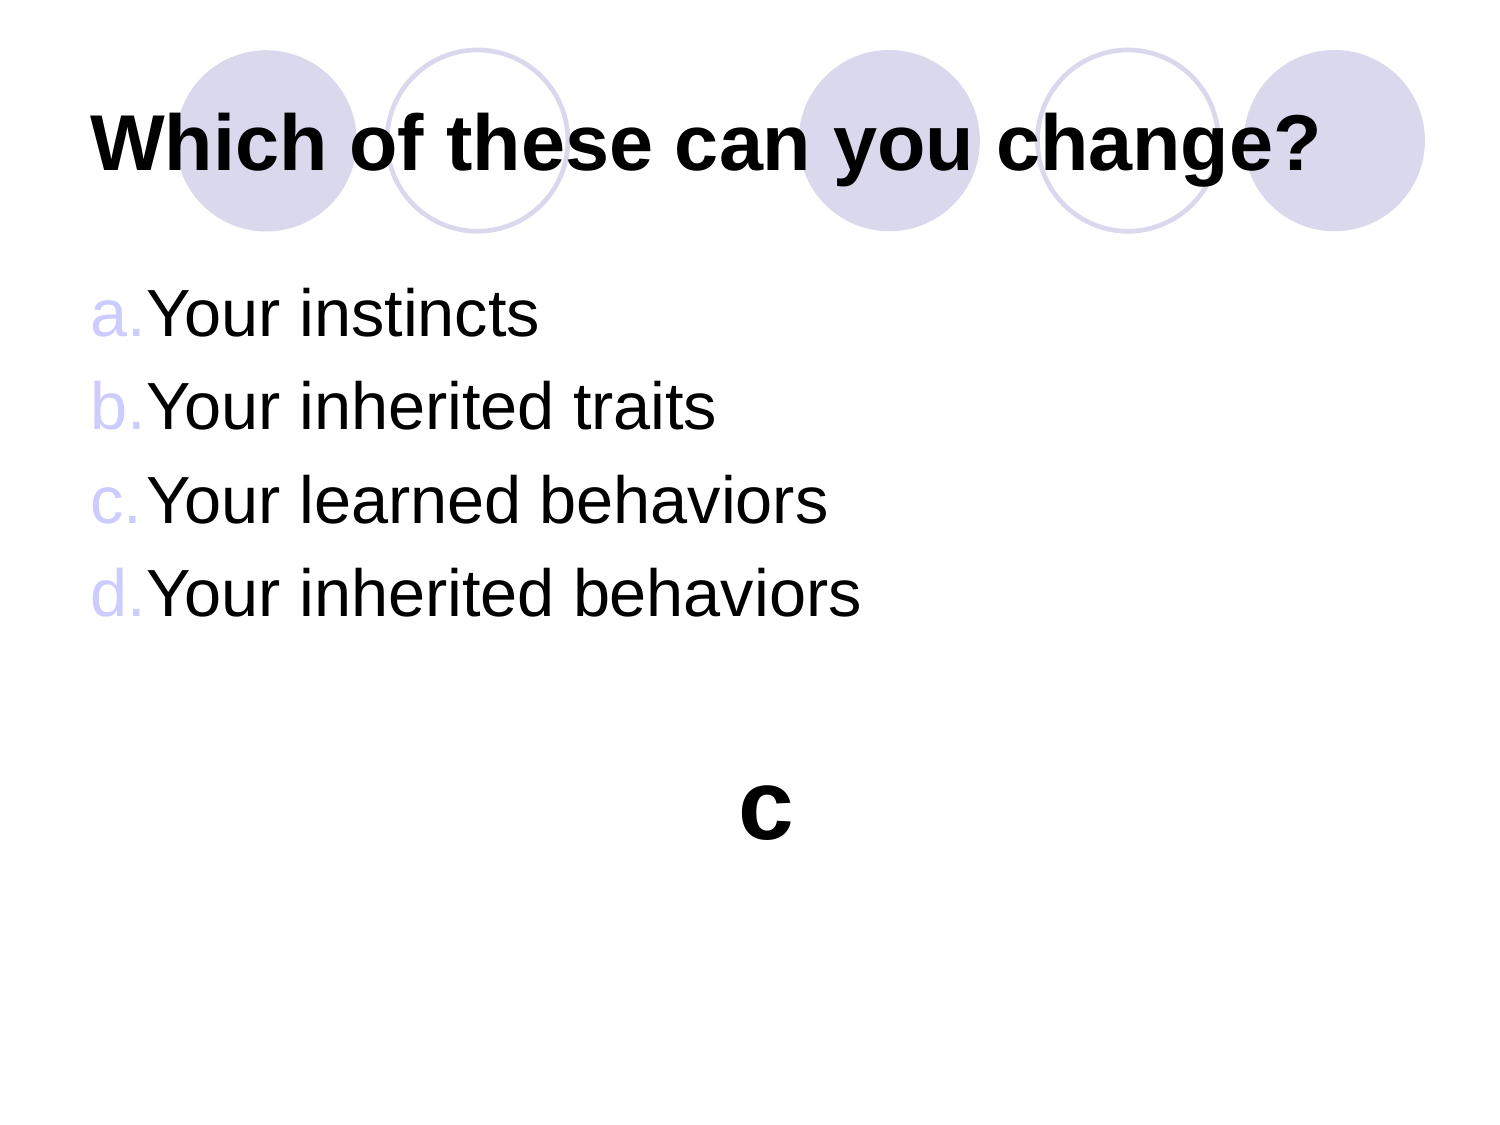

# Which of these can you change?
Your instincts
Your inherited traits
Your learned behaviors
Your inherited behaviors

c